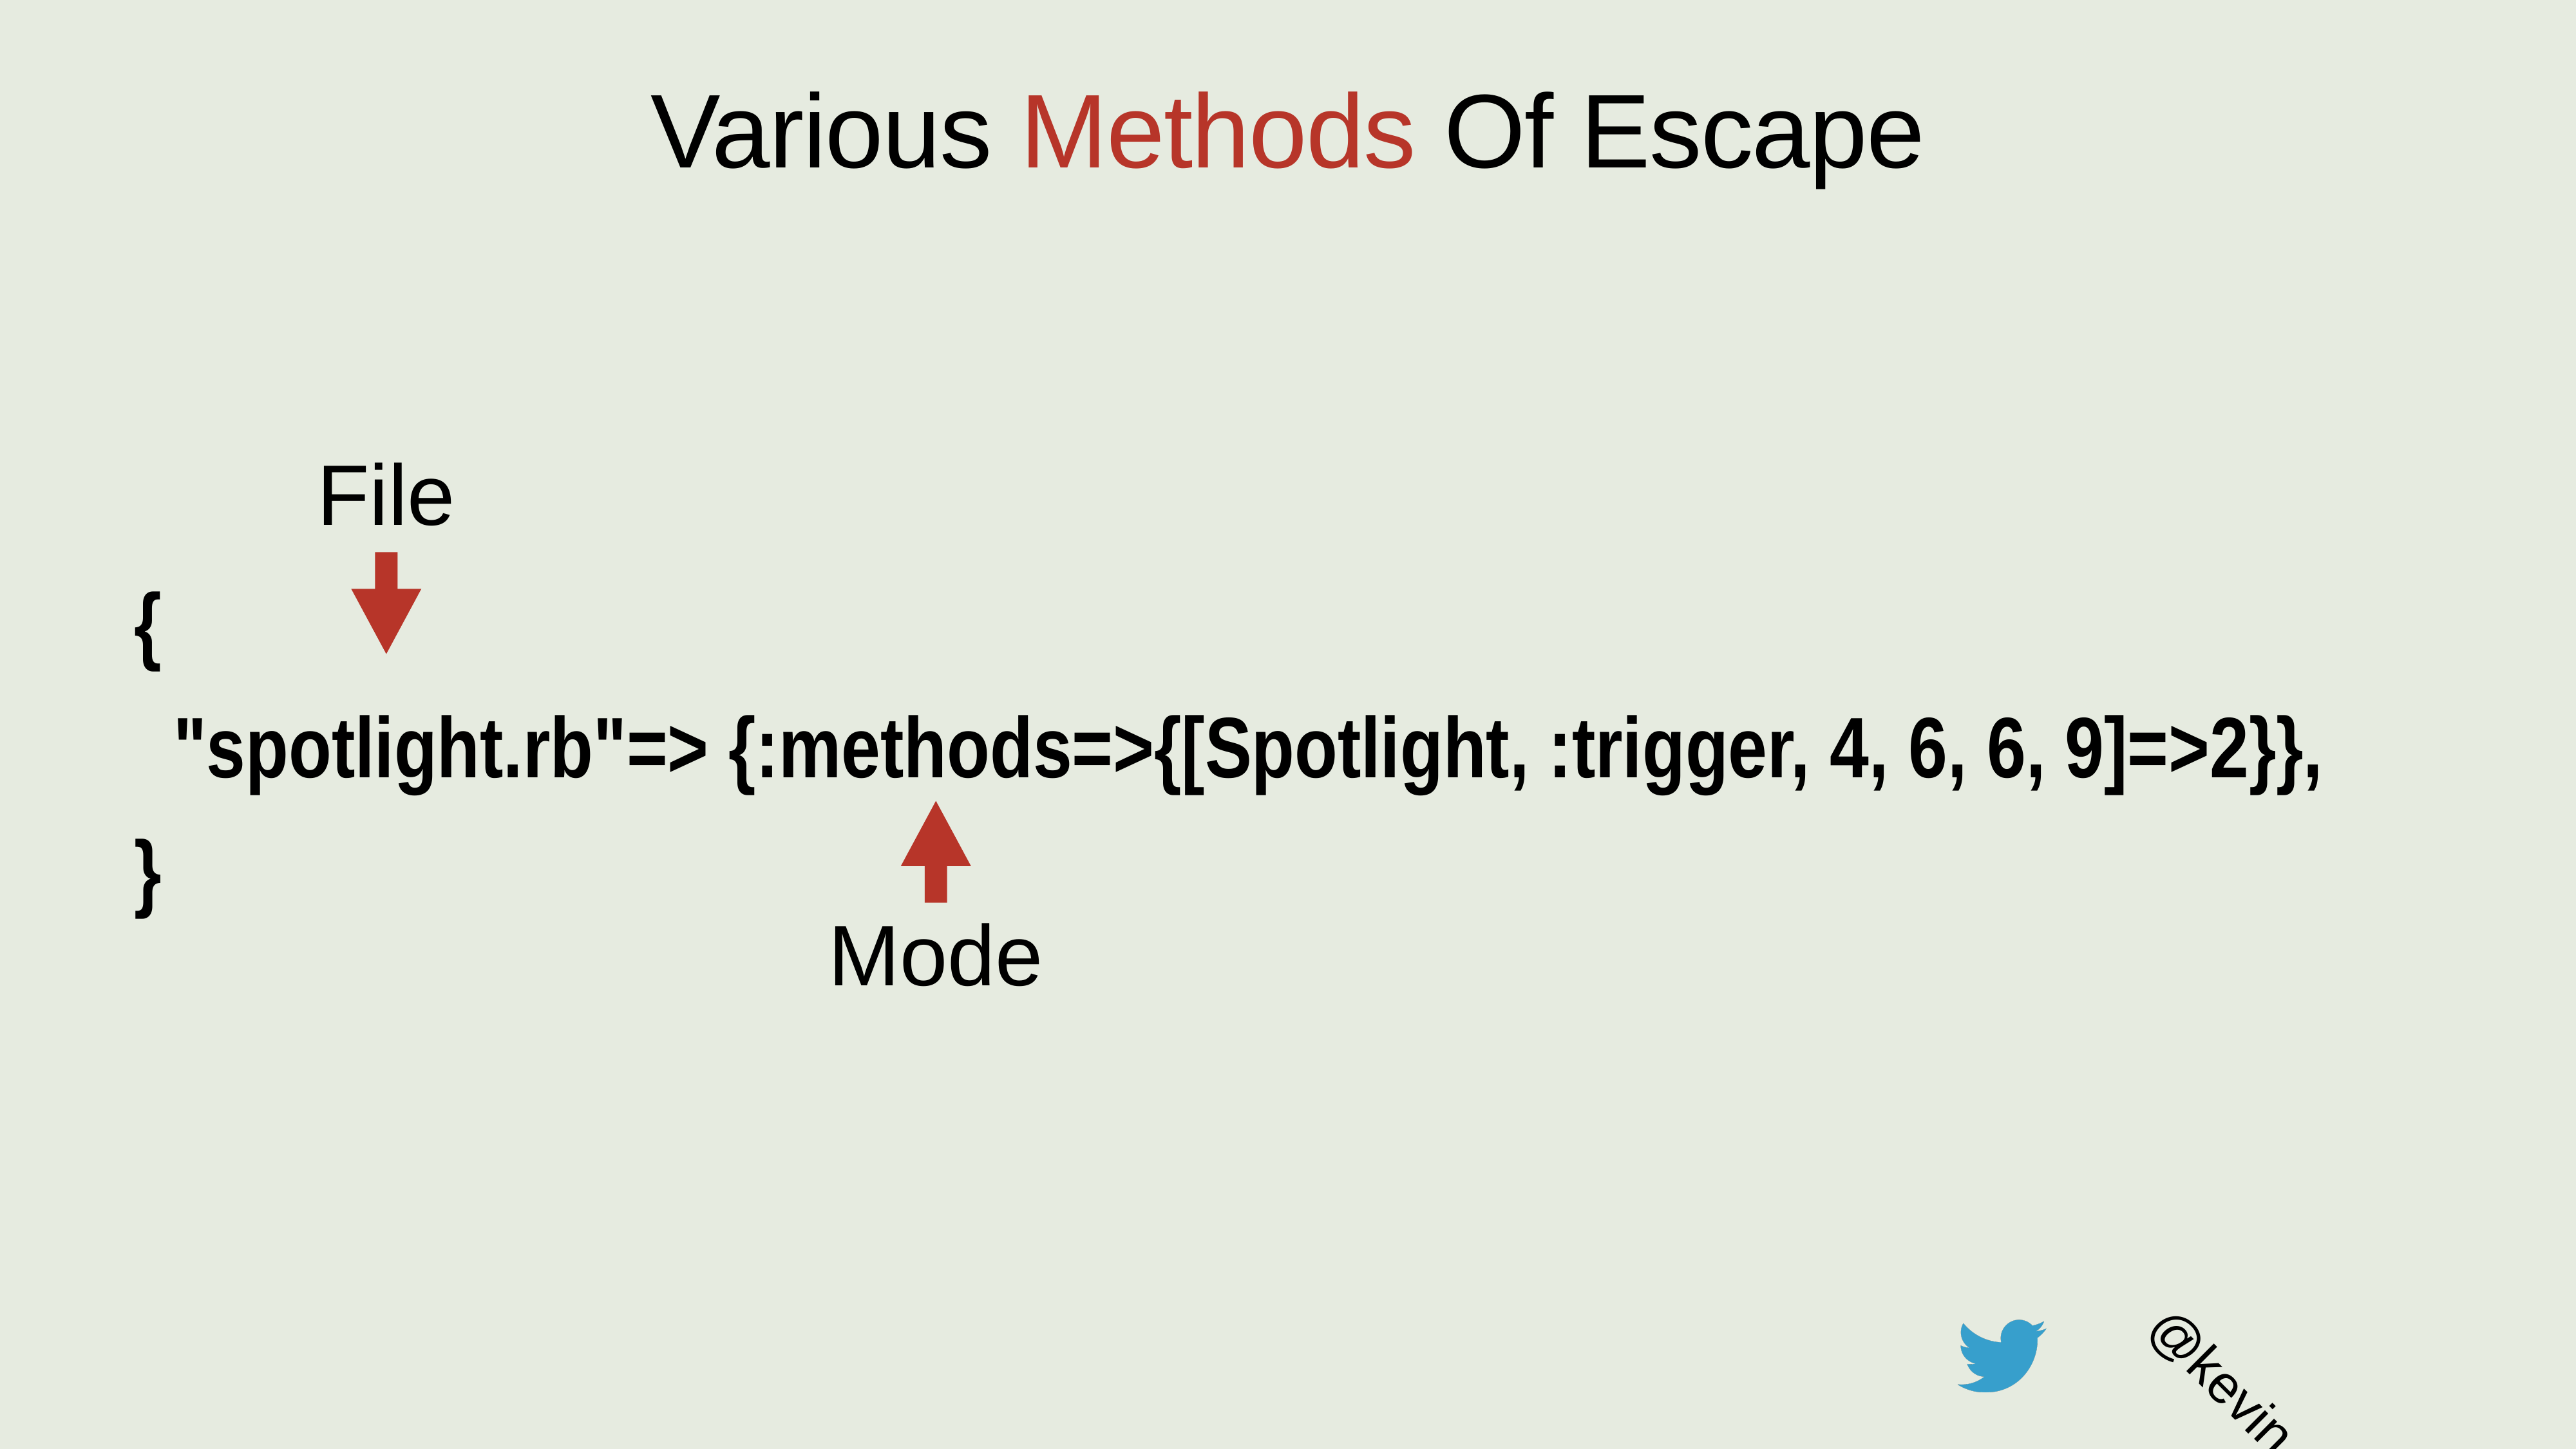

# Various Methods Of Escape
File
{
  "spotlight.rb"=> {:methods=>{[Spotlight, :trigger, 4, 6, 6, 9]=>2}},
}

Mode